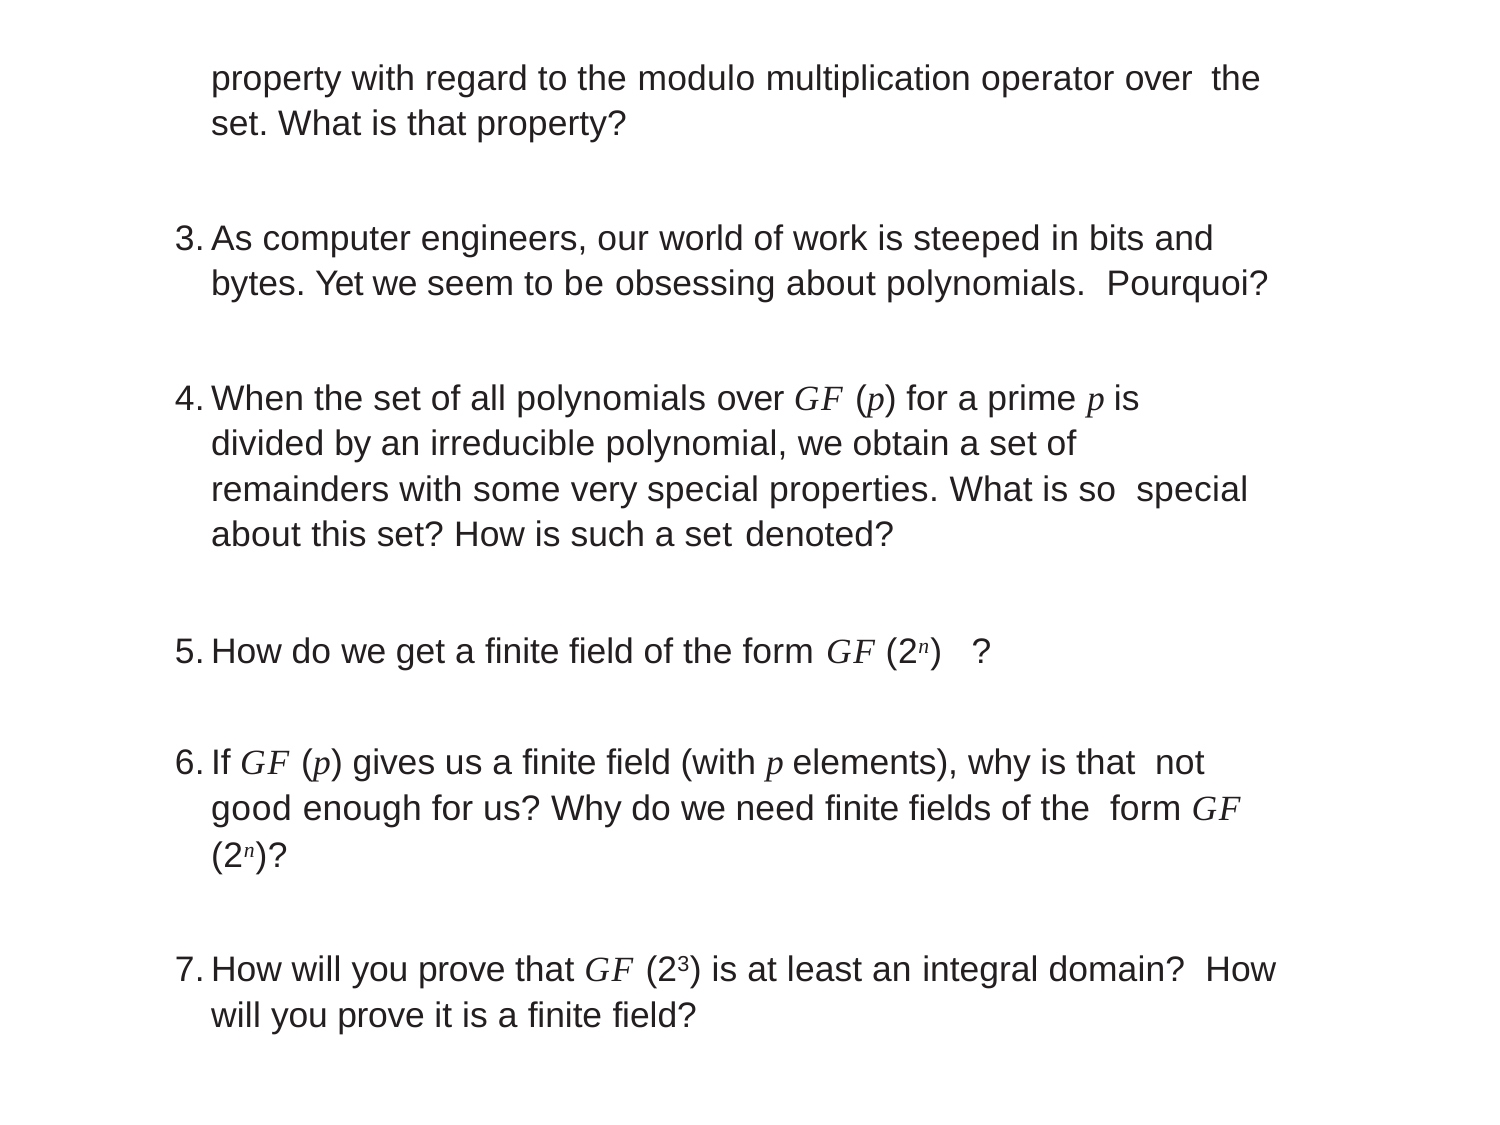

property with regard to the modulo multiplication operator over  the set. What is that property?

As computer engineers, our world of work is steeped in bits and  bytes. Yet we seem to be obsessing about polynomials.  Pourquoi?

When the set of all polynomials over GF (p) for a prime p is  divided by an irreducible polynomial, we obtain a set of  remainders with some very special properties. What is so  special about this set? How is such a set denoted?

How do we get a finite field of the form GF (2n)	?

If GF (p) gives us a finite field (with p elements), why is that  not good enough for us? Why do we need finite fields of the  form GF (2n)?

How will you prove that GF (23) is at least an integral domain?  How will you prove it is a finite field?